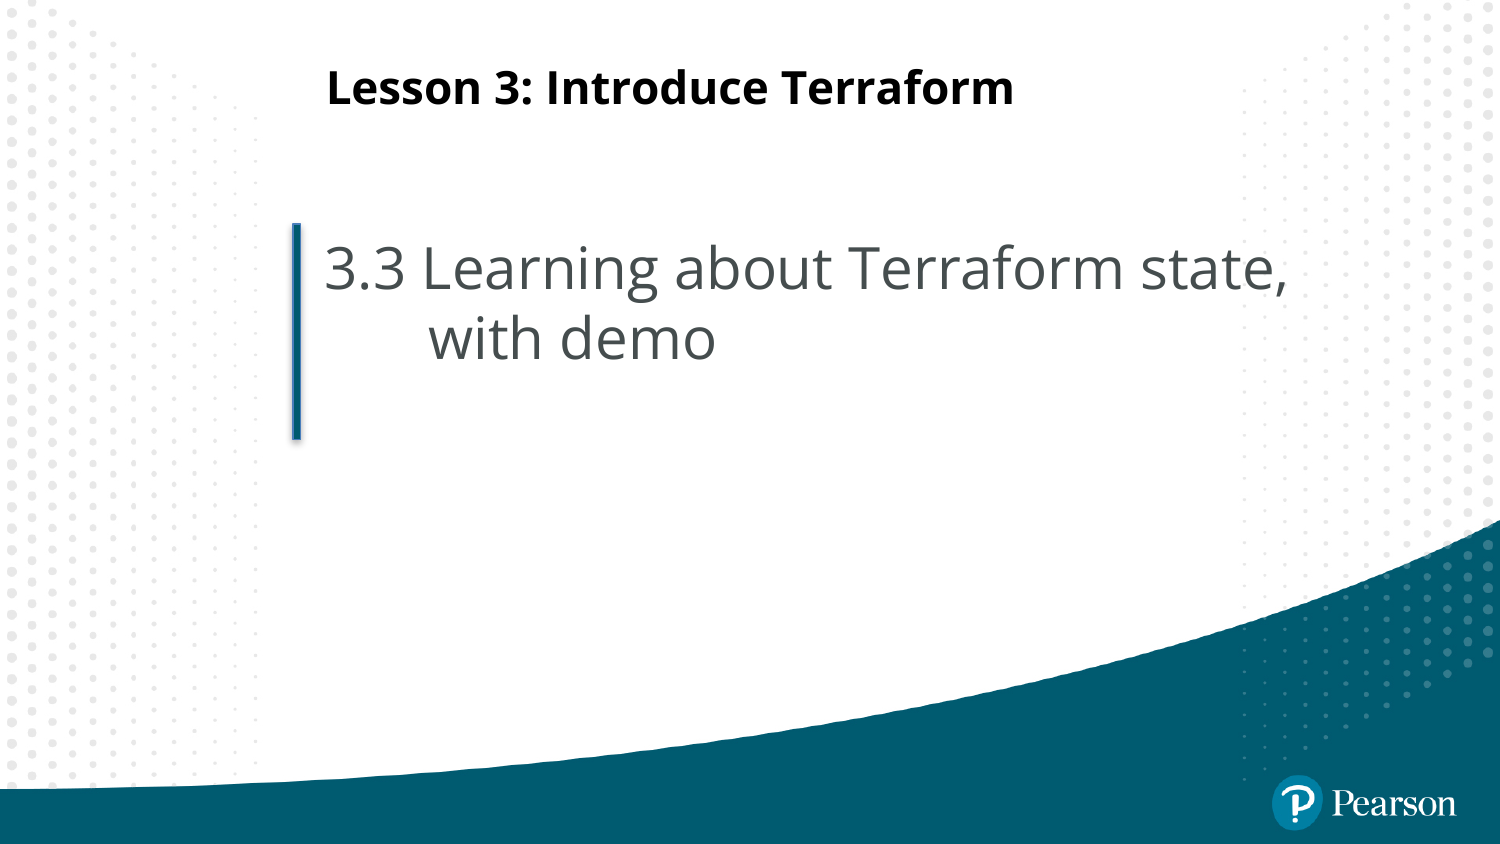

# Lesson 3: Introduce Terraform
3.3 Learning about Terraform state, with demo